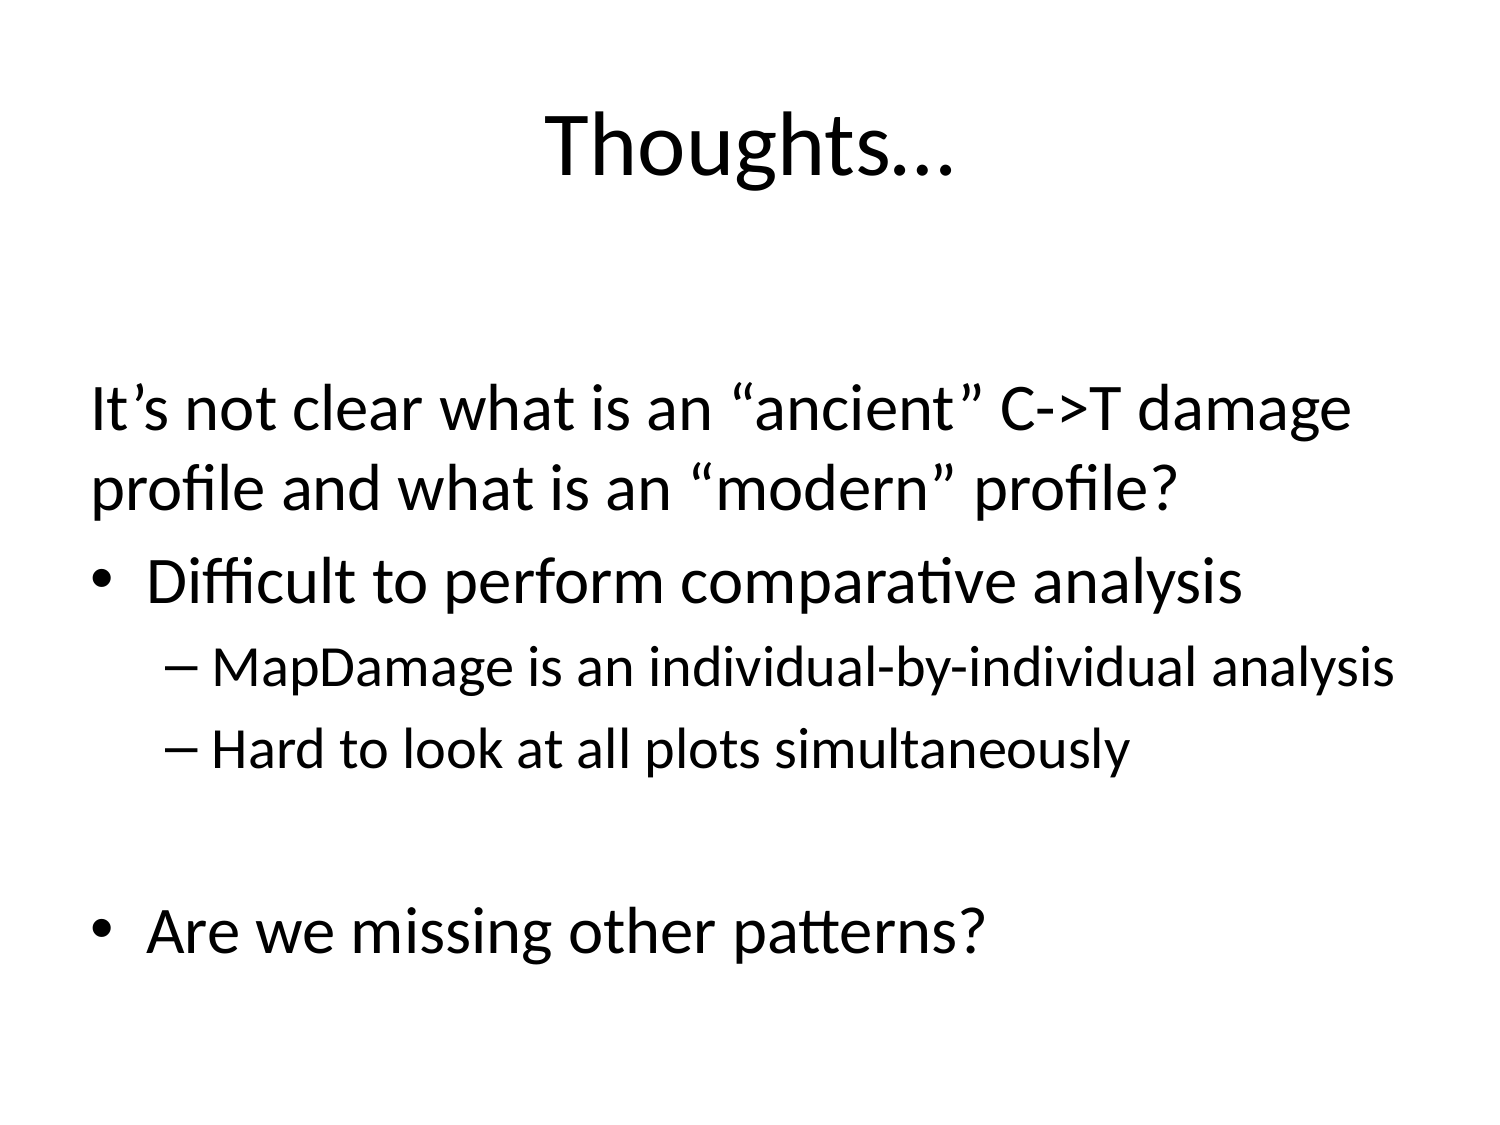

# Thoughts…

It’s not clear what is an “ancient” C->T damage profile and what is an “modern” profile?
Difficult to perform comparative analysis
MapDamage is an individual-by-individual analysis
Hard to look at all plots simultaneously

Are we missing other patterns?